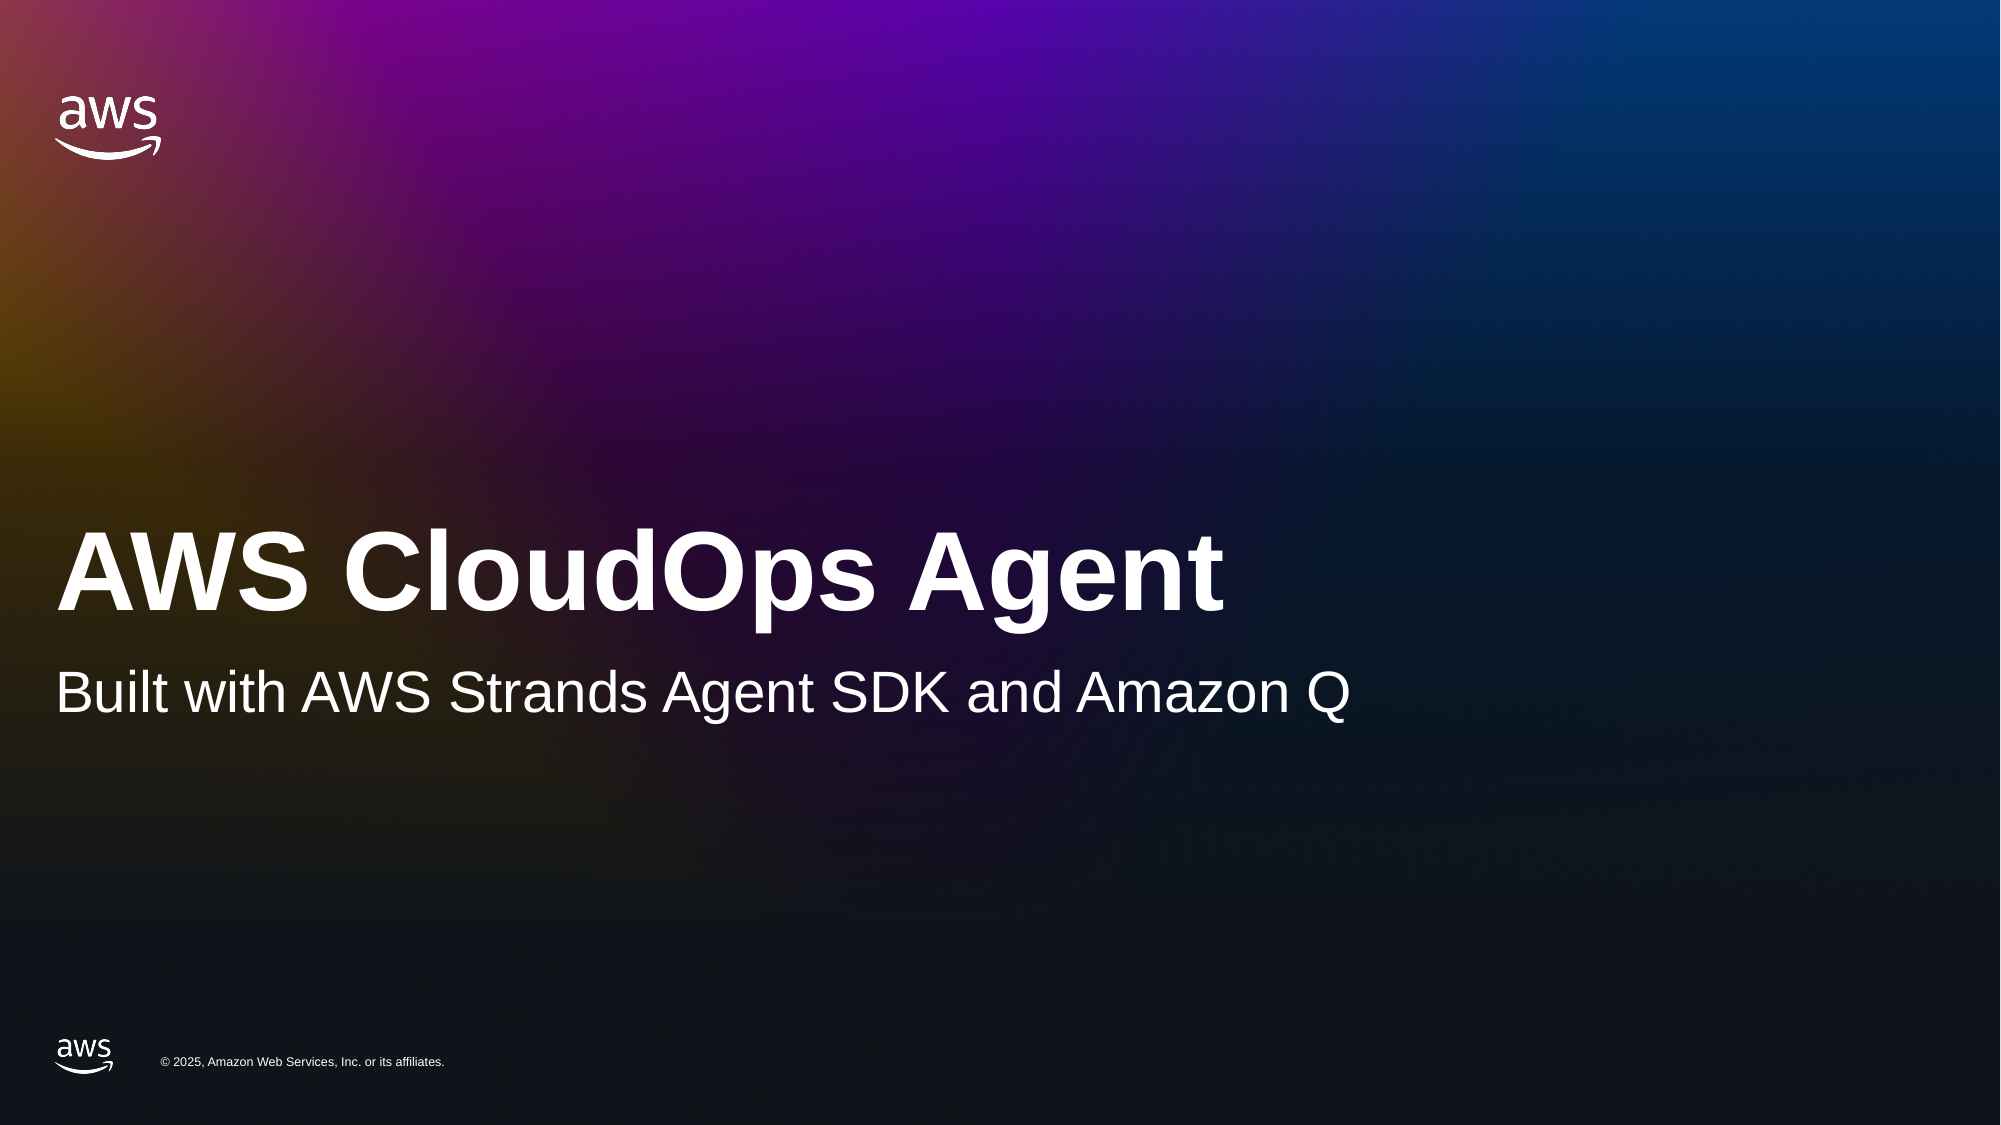

# AWS CloudOps Agent
Built with AWS Strands Agent SDK and Amazon Q
© 2025, Amazon Web Services, Inc. or its affiliates.